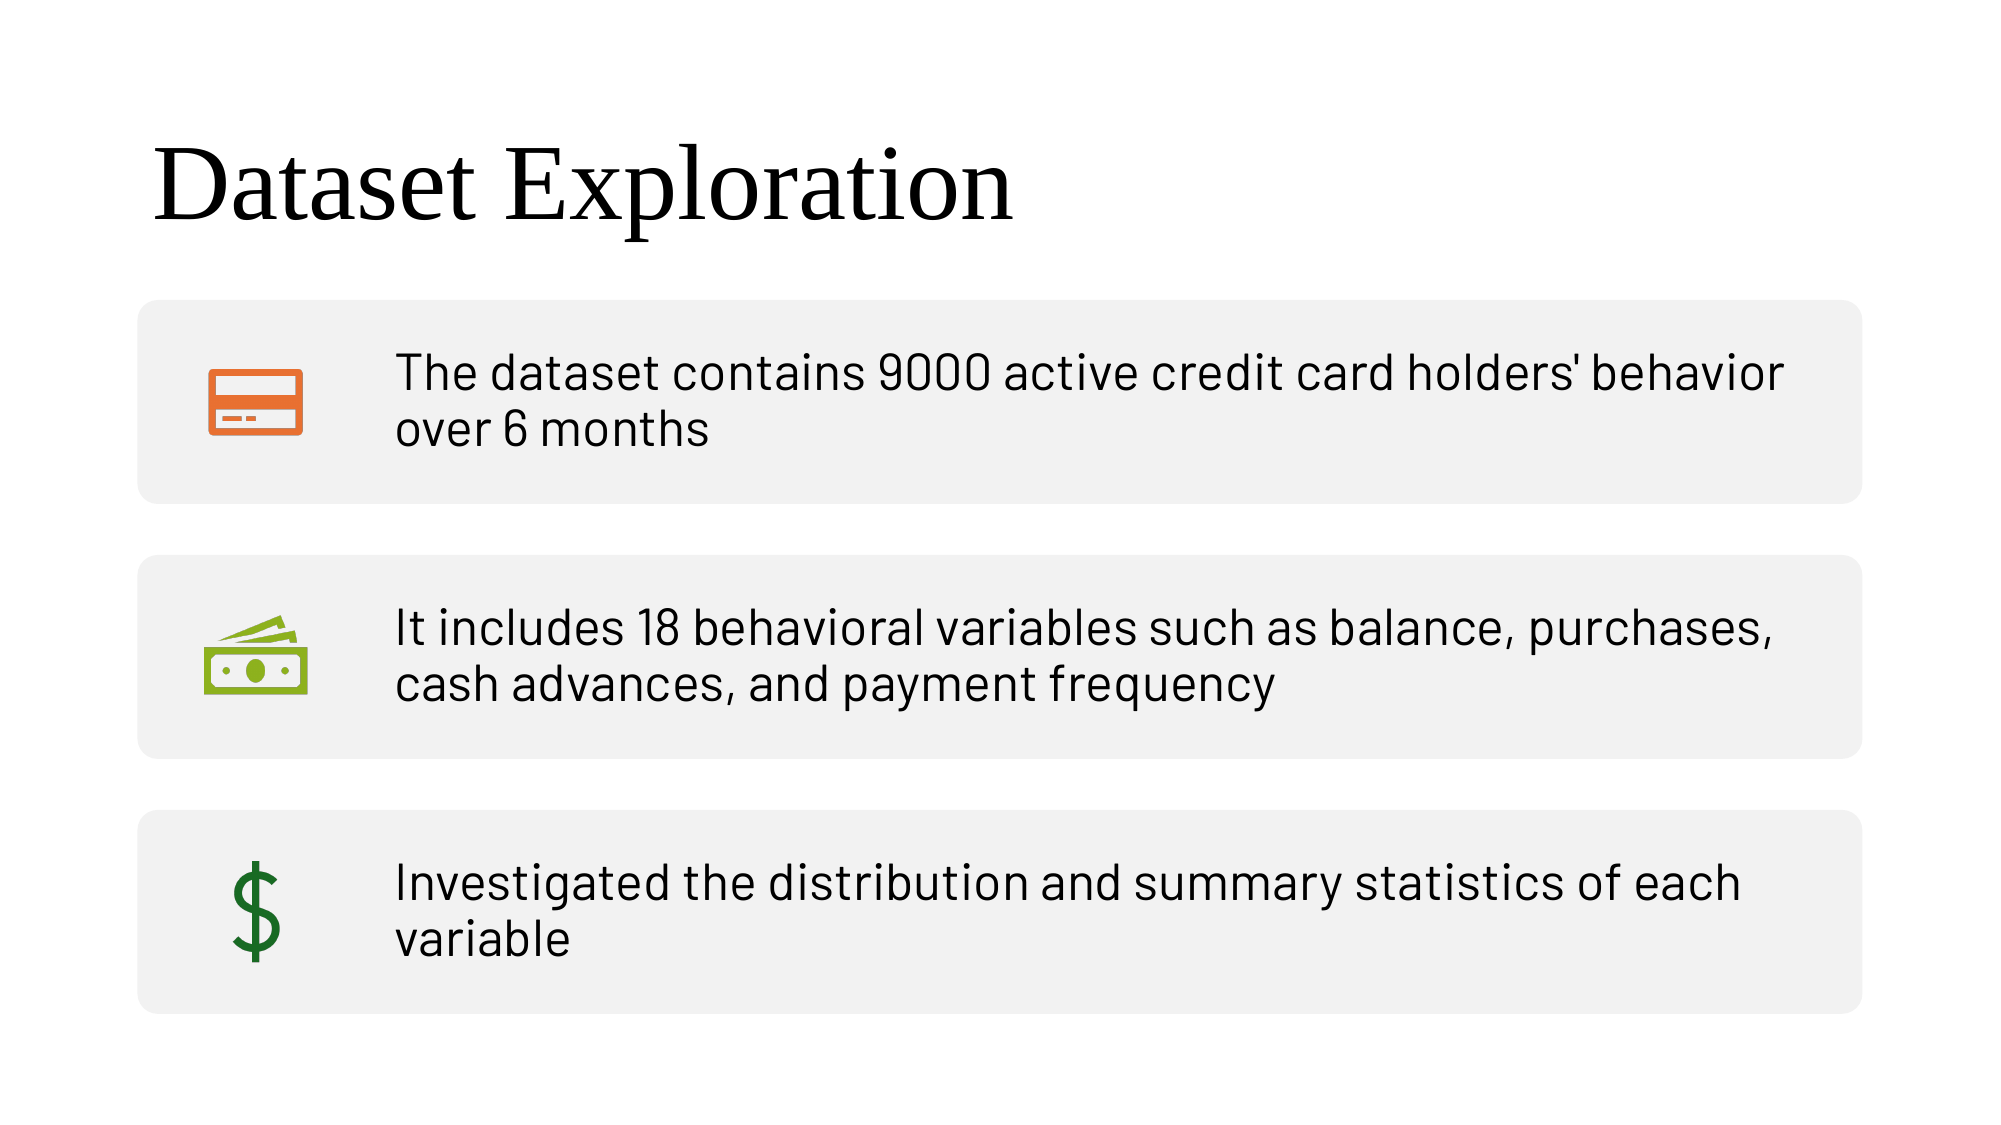

# Dataset Exploration
The dataset contains 9000 active credit card holders' behavior over 6 months
It includes 18 behavioral variables such as balance, purchases, cash advances, and payment frequency
Investigated the distribution and summary statistics of each variable
4